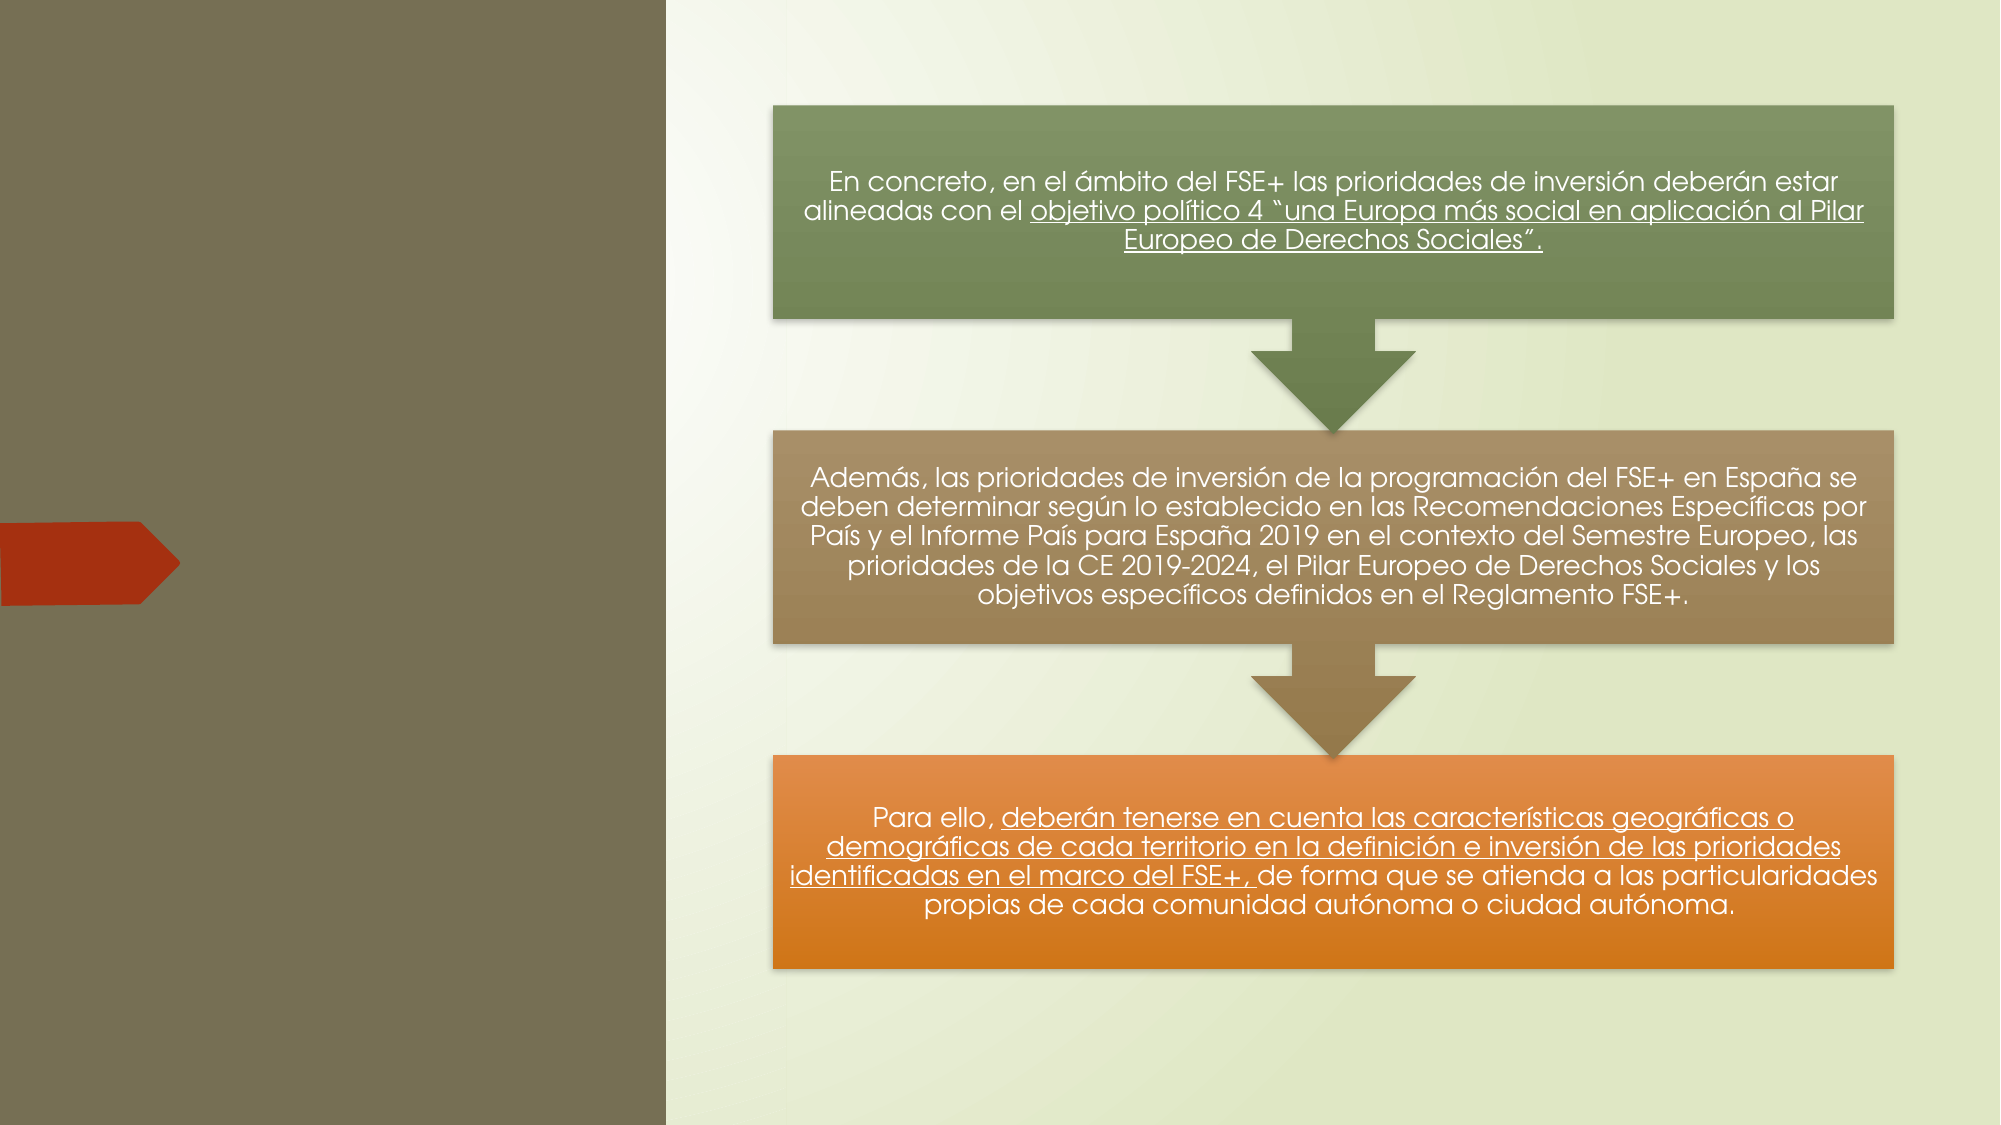

Para ello, deberán tenerse en cuenta las características geográficas o demográficas de cada territorio en la definición e inversión de las prioridades identificadas en el marco del FSE+, de forma que se atienda a las particularidades propias de cada comunidad autónoma o ciudad autónoma.
Además, las prioridades de inversión de la programación del FSE+ en España se deben determinar según lo establecido en las Recomendaciones Específicas por País y el Informe País para España 2019 en el contexto del Semestre Europeo, las prioridades de la CE 2019-2024, el Pilar Europeo de Derechos Sociales y los objetivos específicos definidos en el Reglamento FSE+.
En concreto, en el ámbito del FSE+ las prioridades de inversión deberán estar alineadas con el objetivo político 4 “una Europa más social en aplicación al Pilar Europeo de Derechos Sociales”.